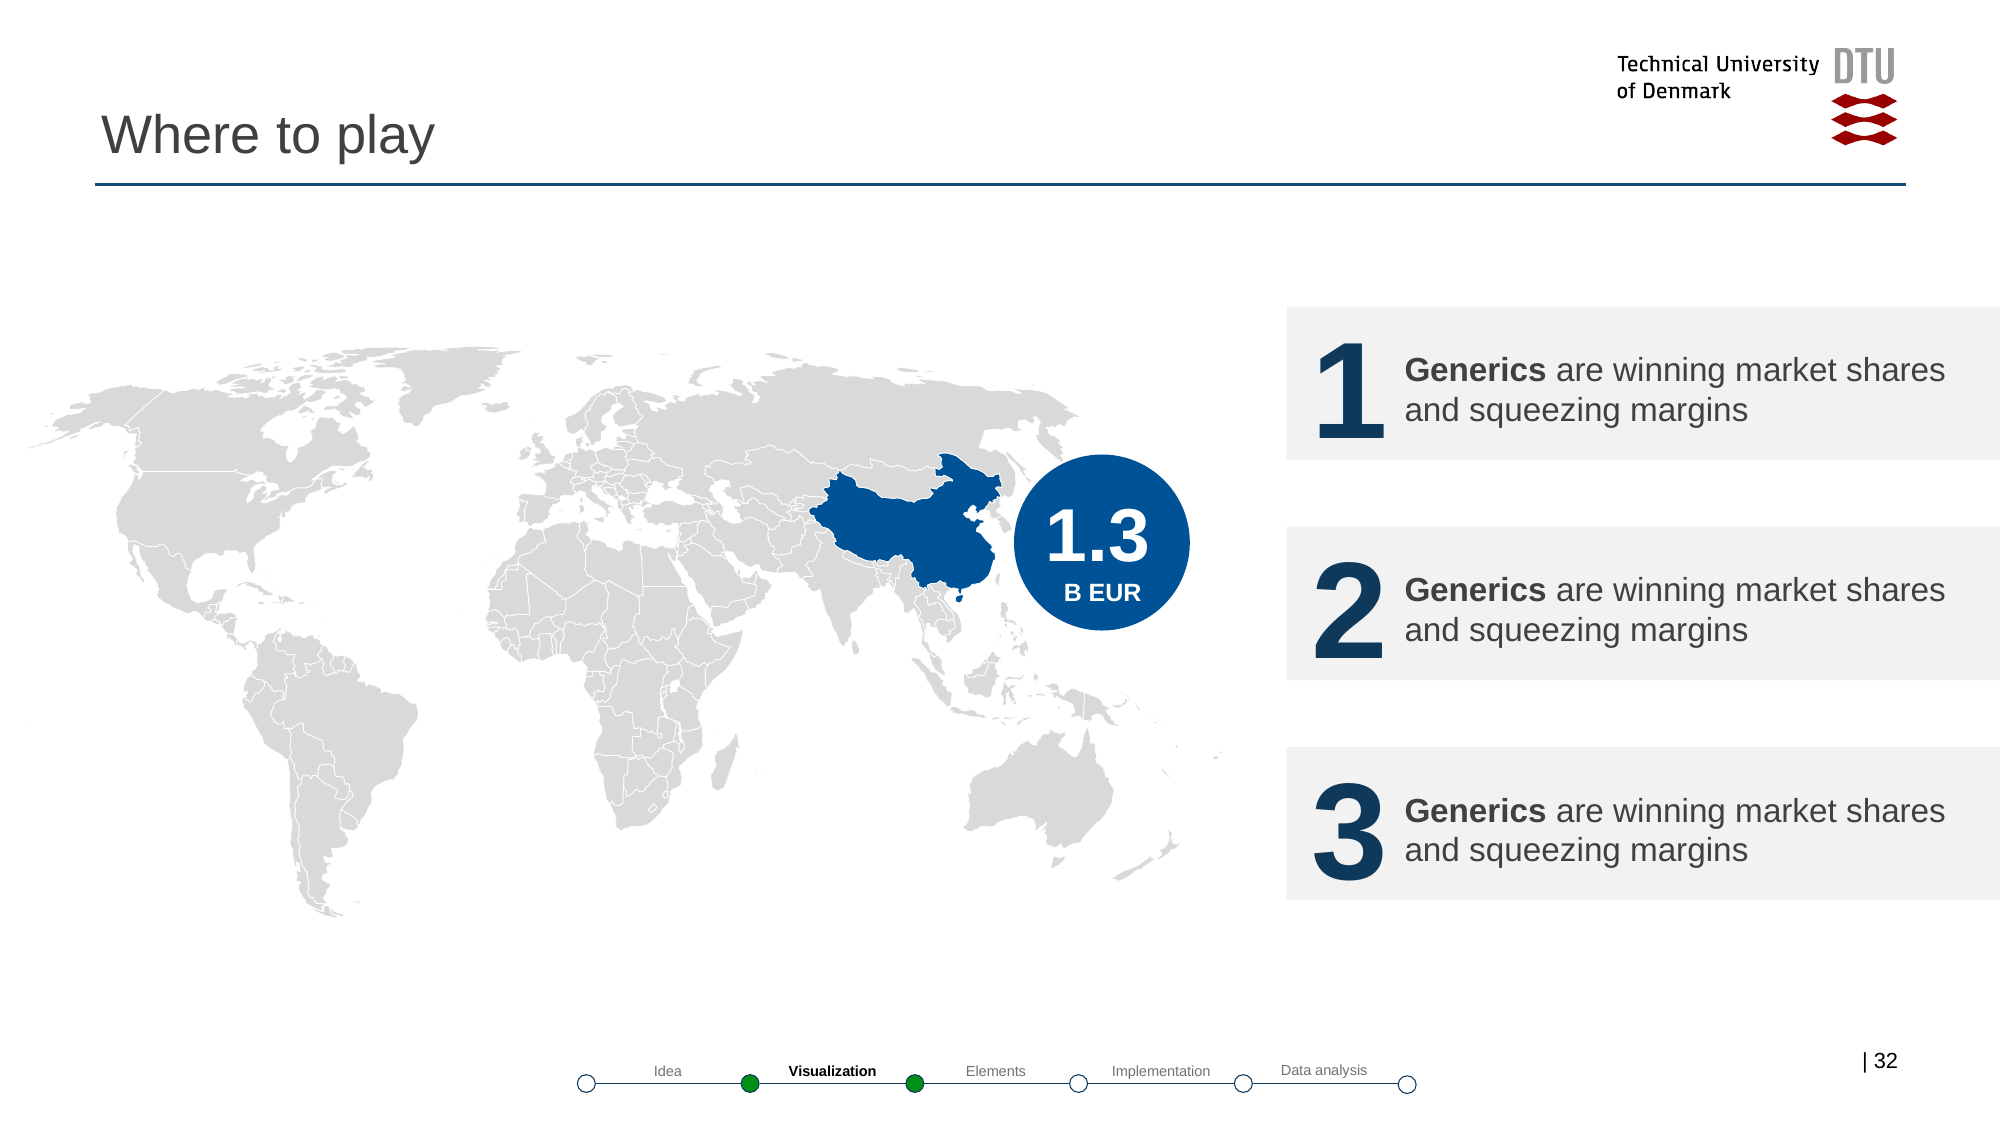

# Where to play
1

Generics are winning market shares
and squeezing margins

1.3
B EUR
2

Generics are winning market shares
and squeezing margins
3

Generics are winning market shares
and squeezing margins